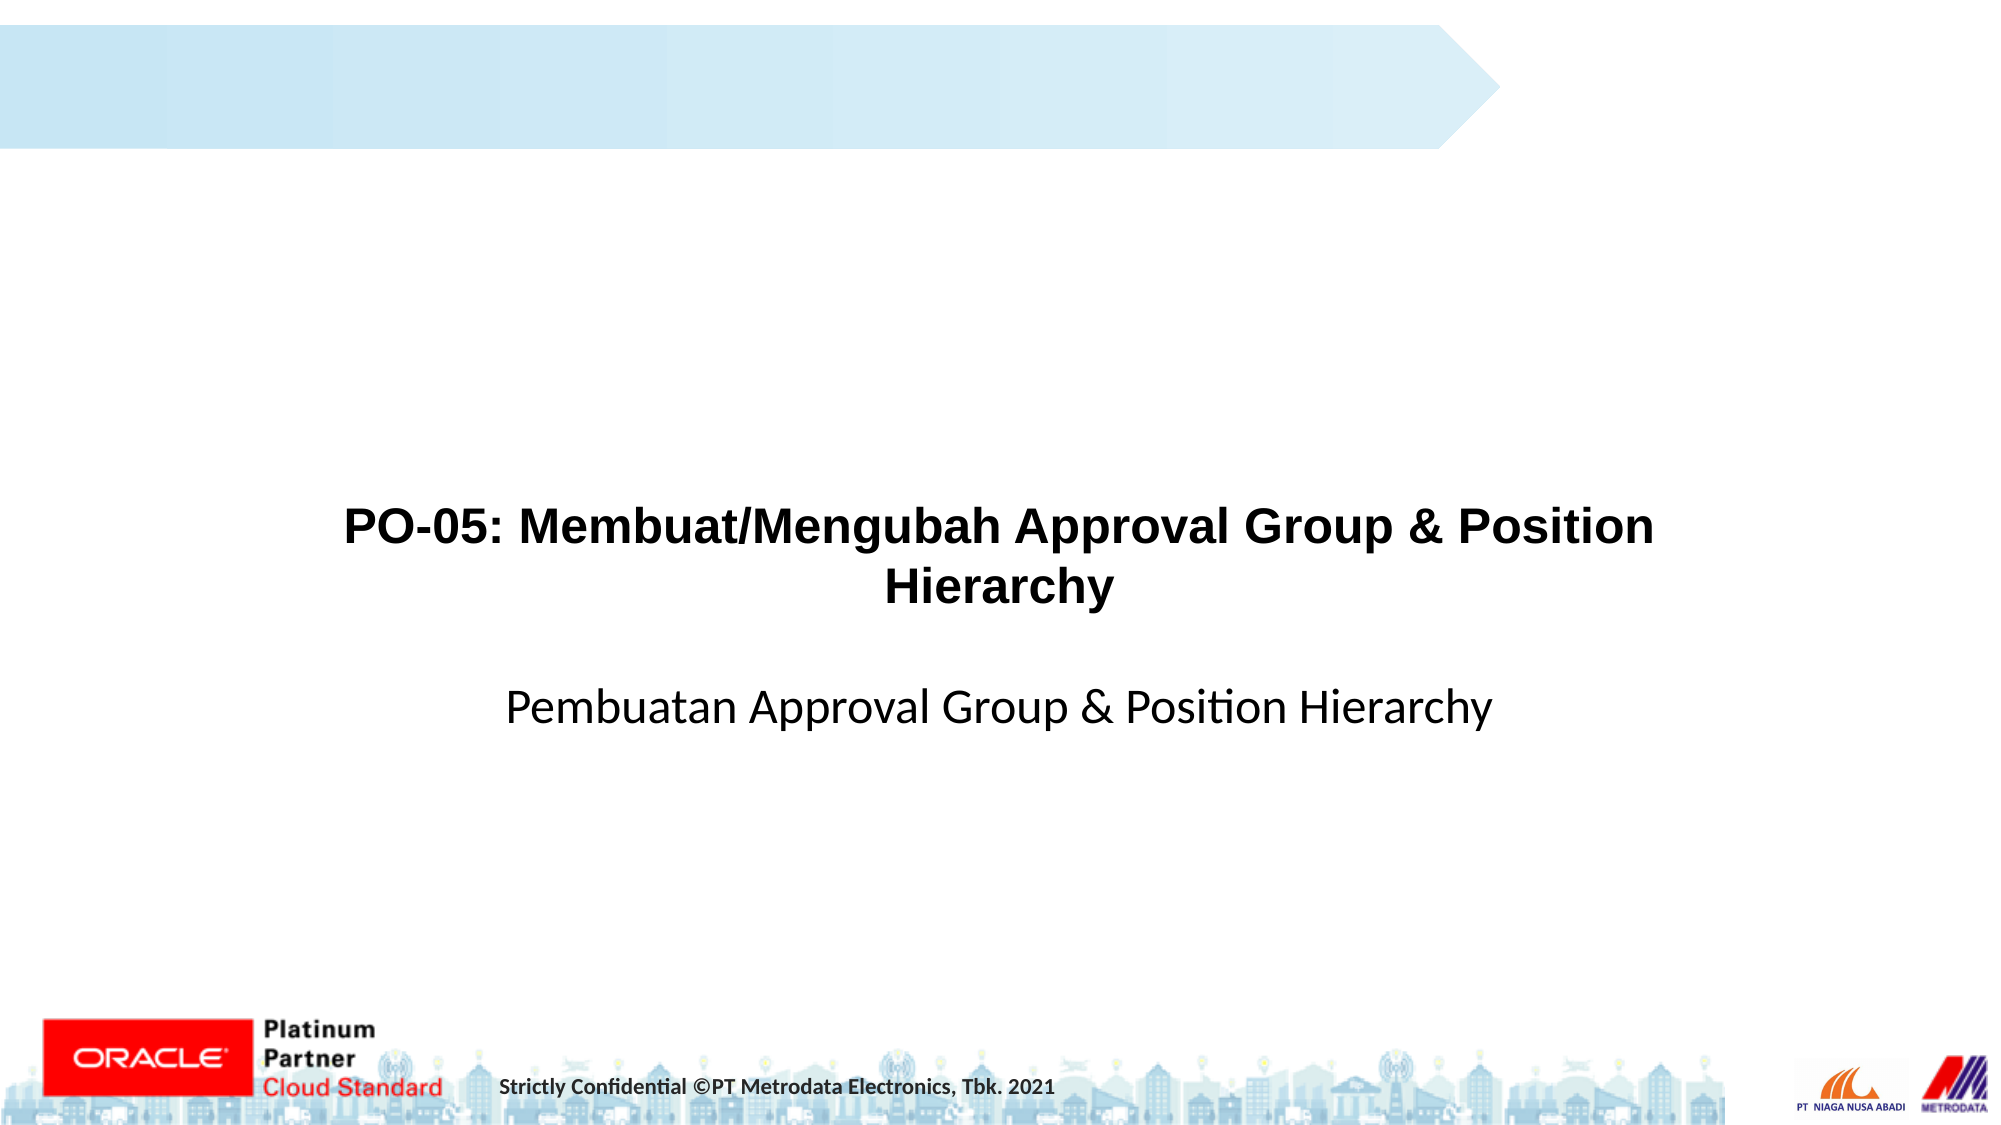

PO-05: Membuat/Mengubah Approval Group & Position Hierarchy

Pembuatan Approval Group & Position Hierarchy